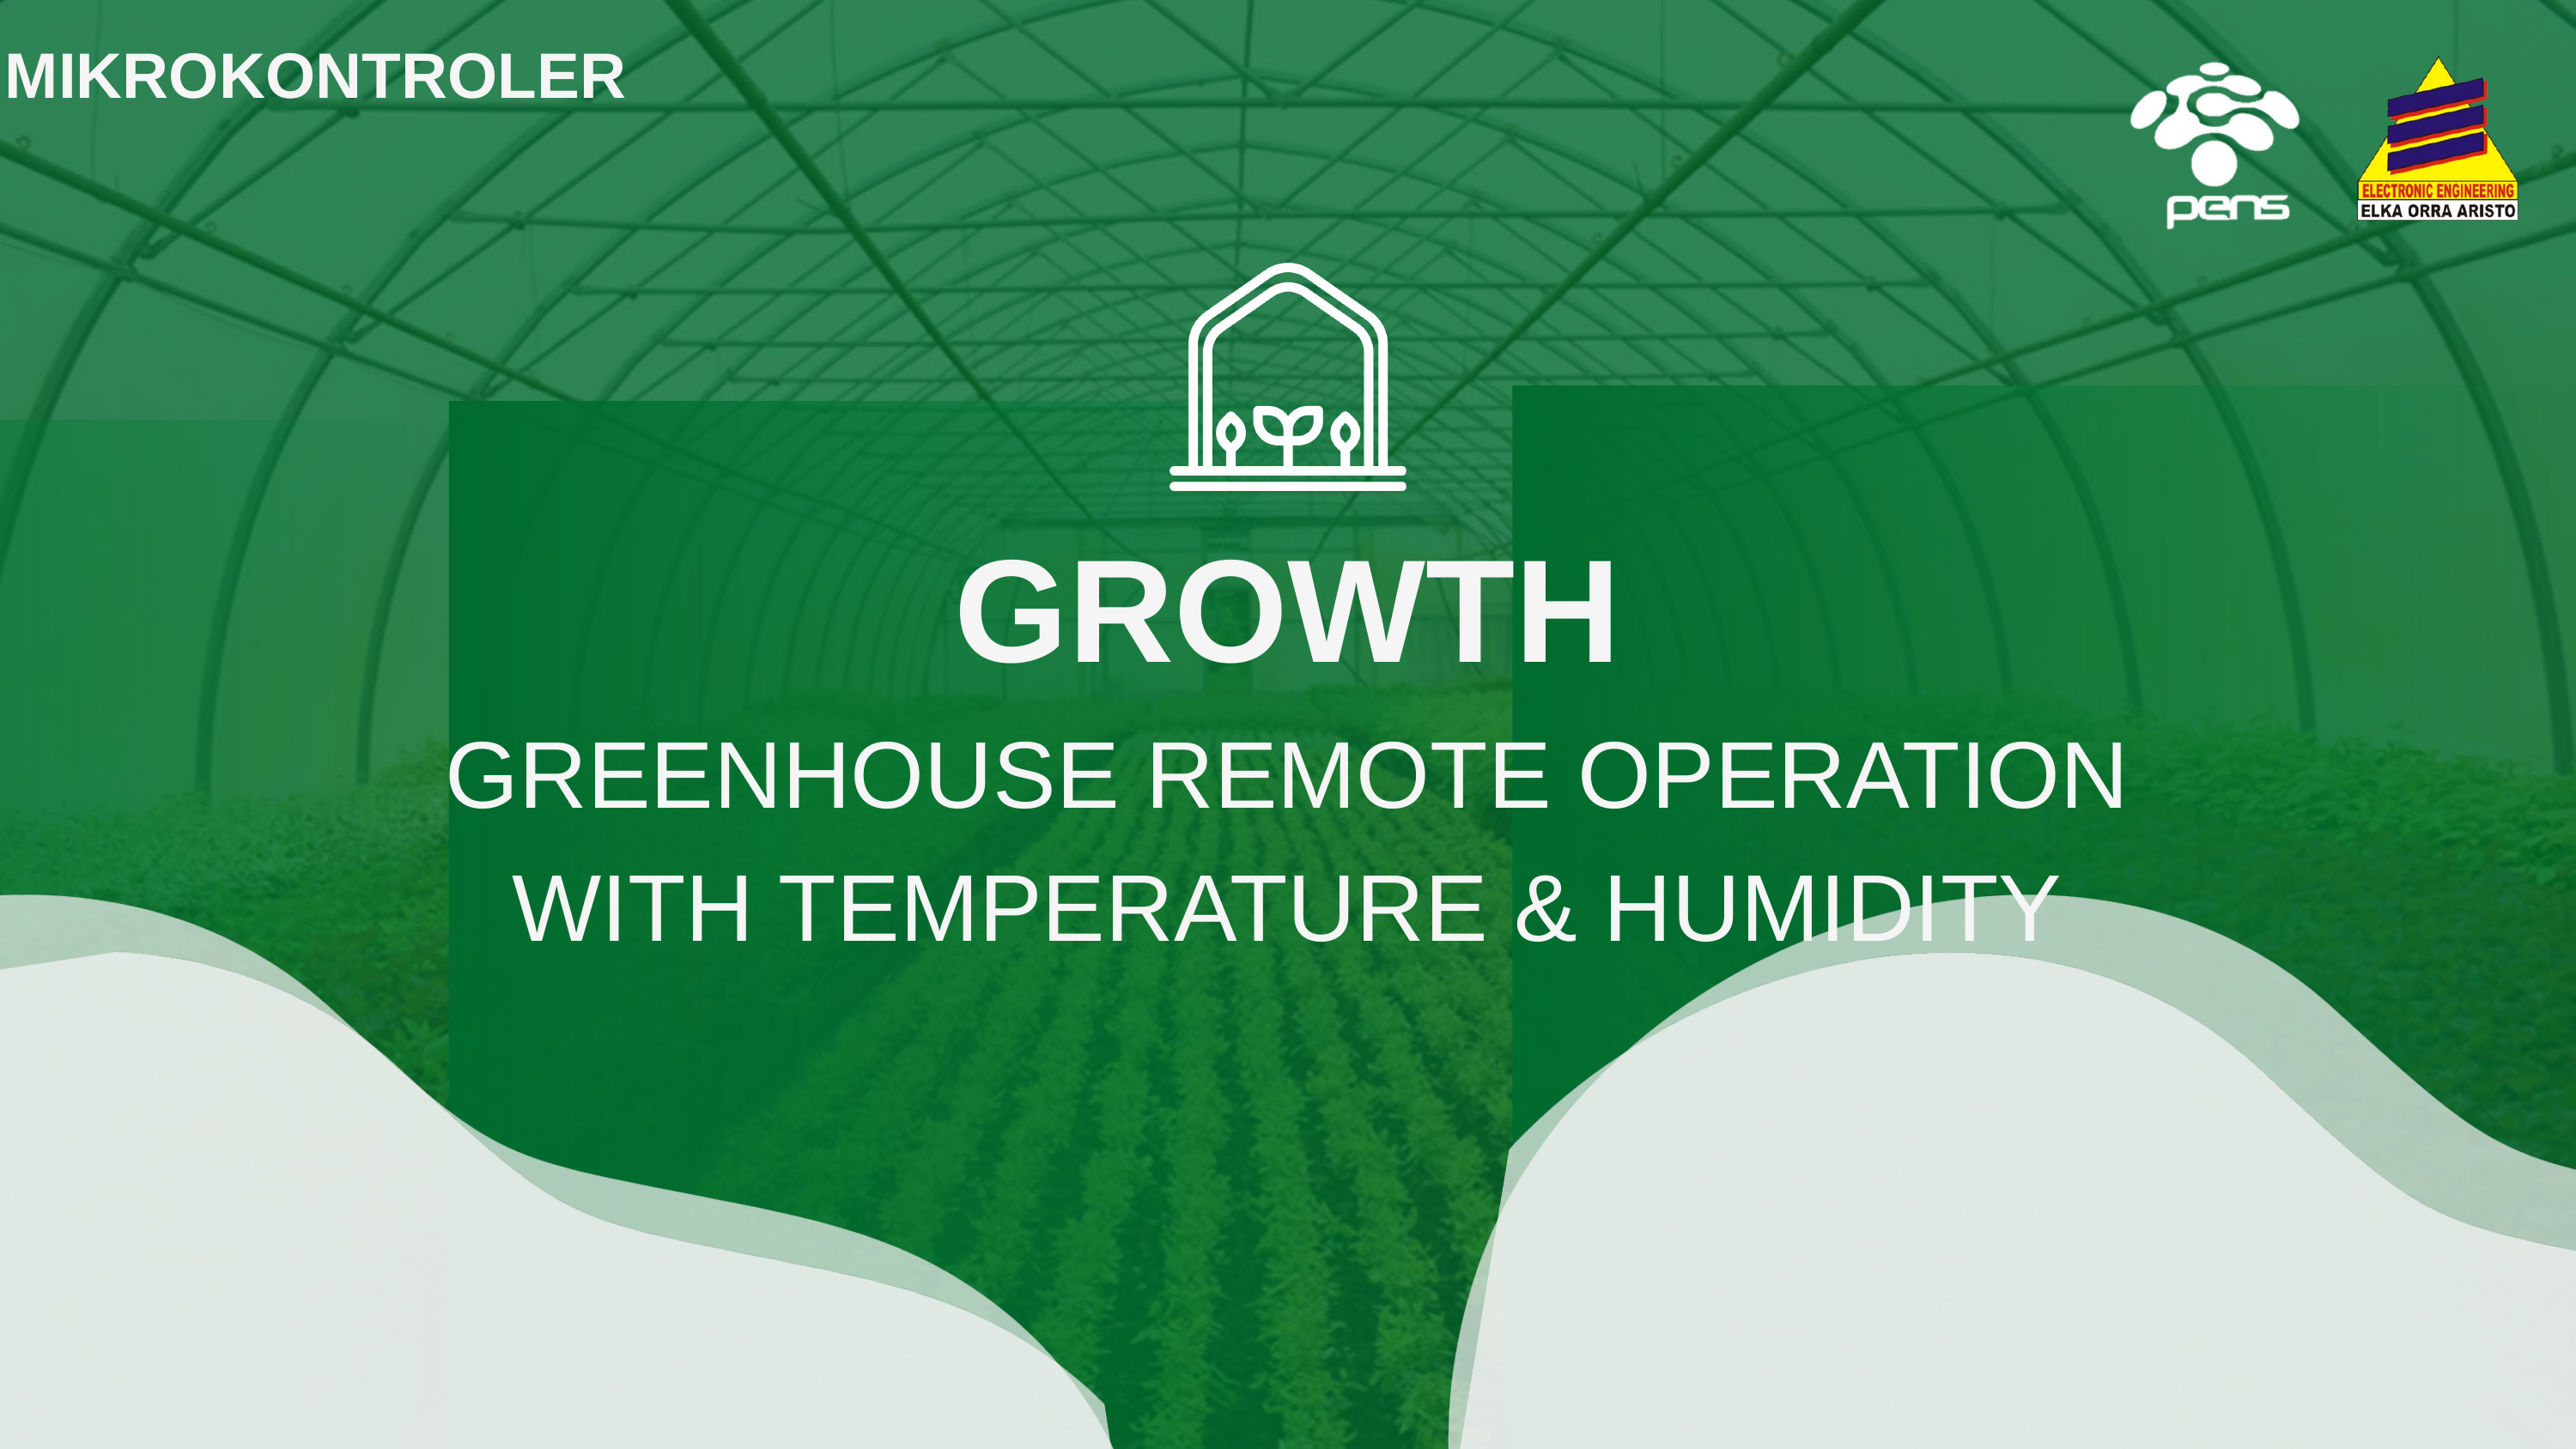

MIKROKONTROLER

GROWTH
GREENHOUSE REMOTE OPERATION WITH TEMPERATURE & HUMIDITY